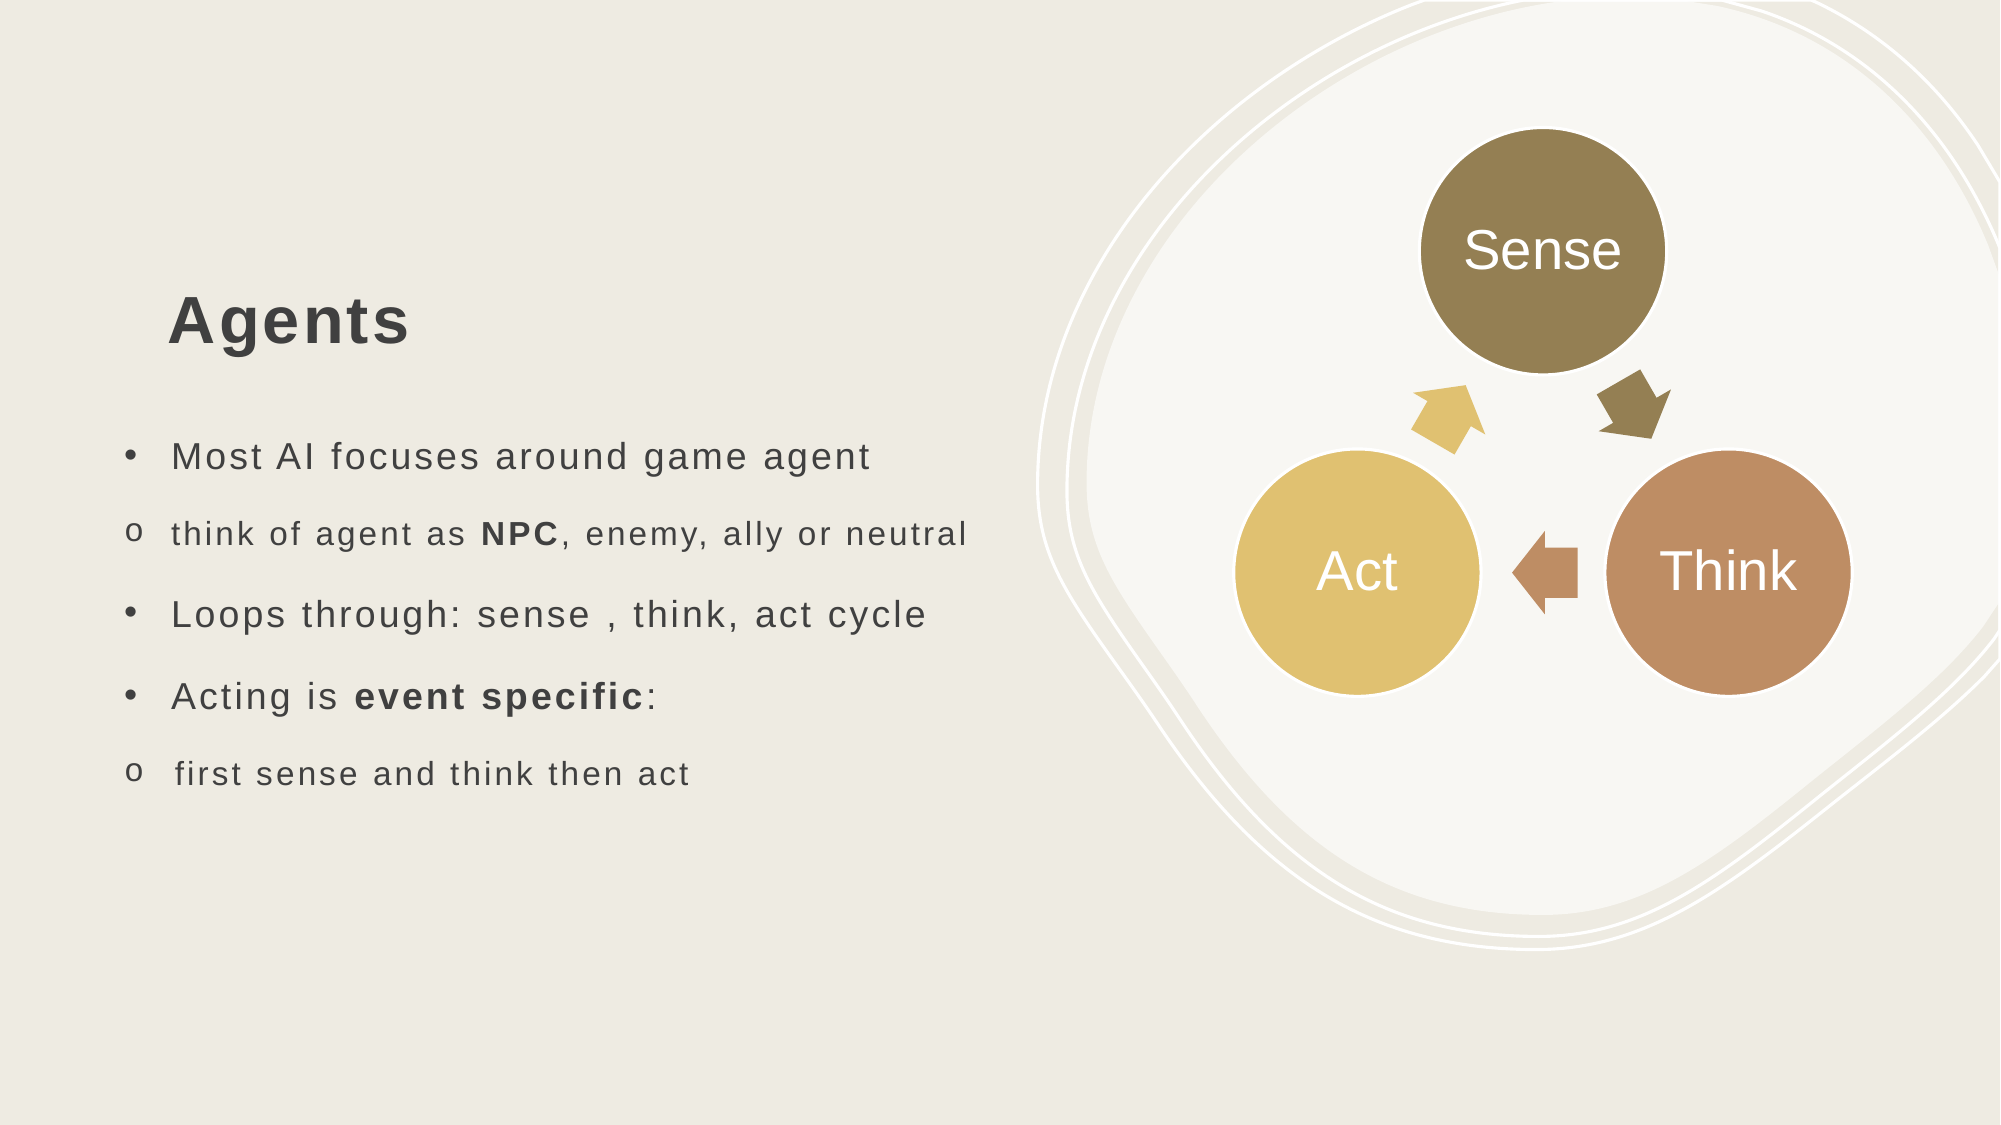

# Agents
Sense

Think

Act

Most AI focuses around game agent
think of agent as NPC, enemy, ally or neutral
Loops through: sense , think, act cycle
Acting is event specific:
first sense and think then act